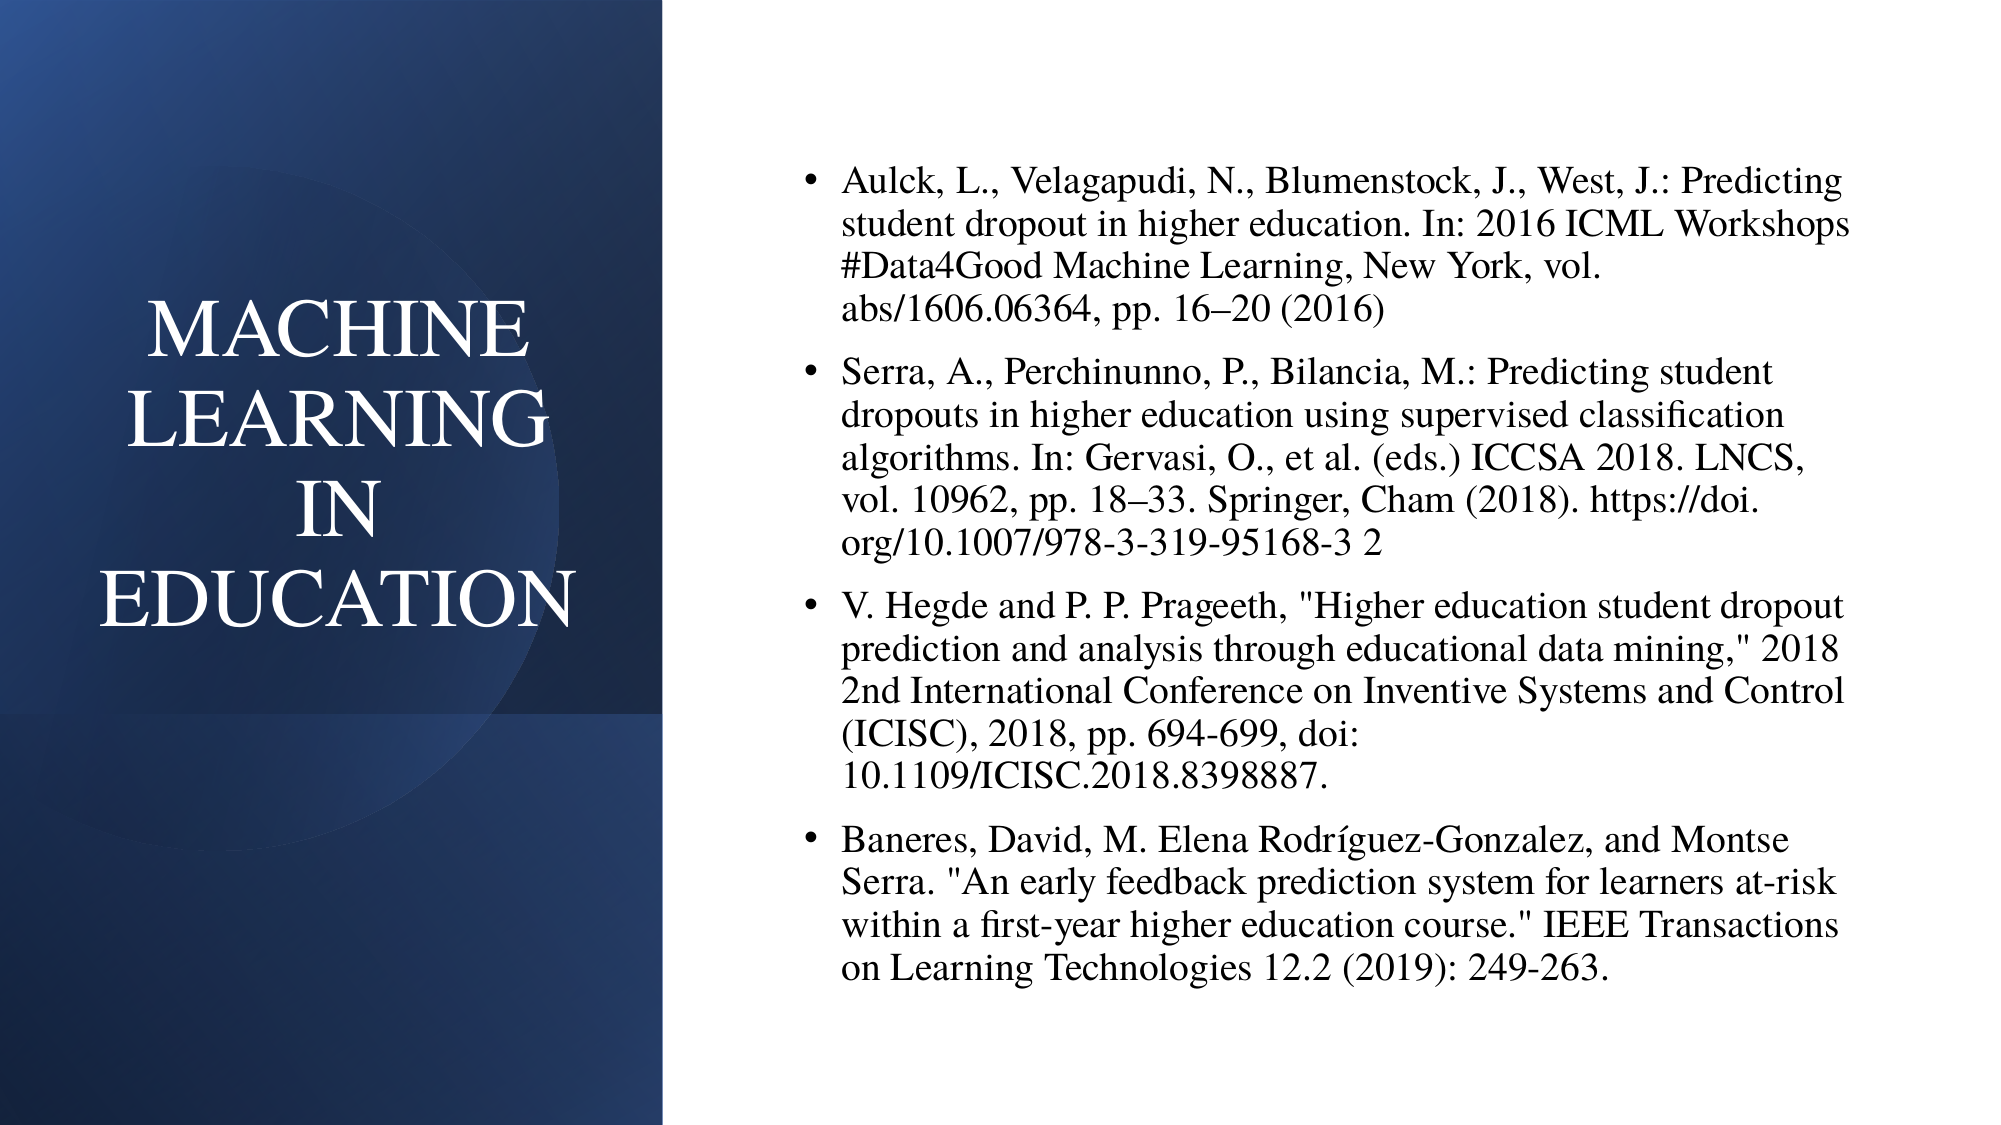

Aulck, L., Velagapudi, N., Blumenstock, J., West, J.: Predicting student dropout in higher education. In: 2016 ICML Workshops #Data4Good Machine Learning, New York, vol. abs/1606.06364, pp. 16–20 (2016)
Serra, A., Perchinunno, P., Bilancia, M.: Predicting student dropouts in higher education using supervised classification algorithms. In: Gervasi, O., et al. (eds.) ICCSA 2018. LNCS, vol. 10962, pp. 18–33. Springer, Cham (2018). https://doi. org/10.1007/978-3-319-95168-3 2
V. Hegde and P. P. Prageeth, "Higher education student dropout prediction and analysis through educational data mining," 2018 2nd International Conference on Inventive Systems and Control (ICISC), 2018, pp. 694-699, doi: 10.1109/ICISC.2018.8398887.
Baneres, David, M. Elena Rodríguez-Gonzalez, and Montse Serra. "An early feedback prediction system for learners at-risk within a first-year higher education course." IEEE Transactions on Learning Technologies 12.2 (2019): 249-263.

# MACHINE LEARNING IN EDUCATION